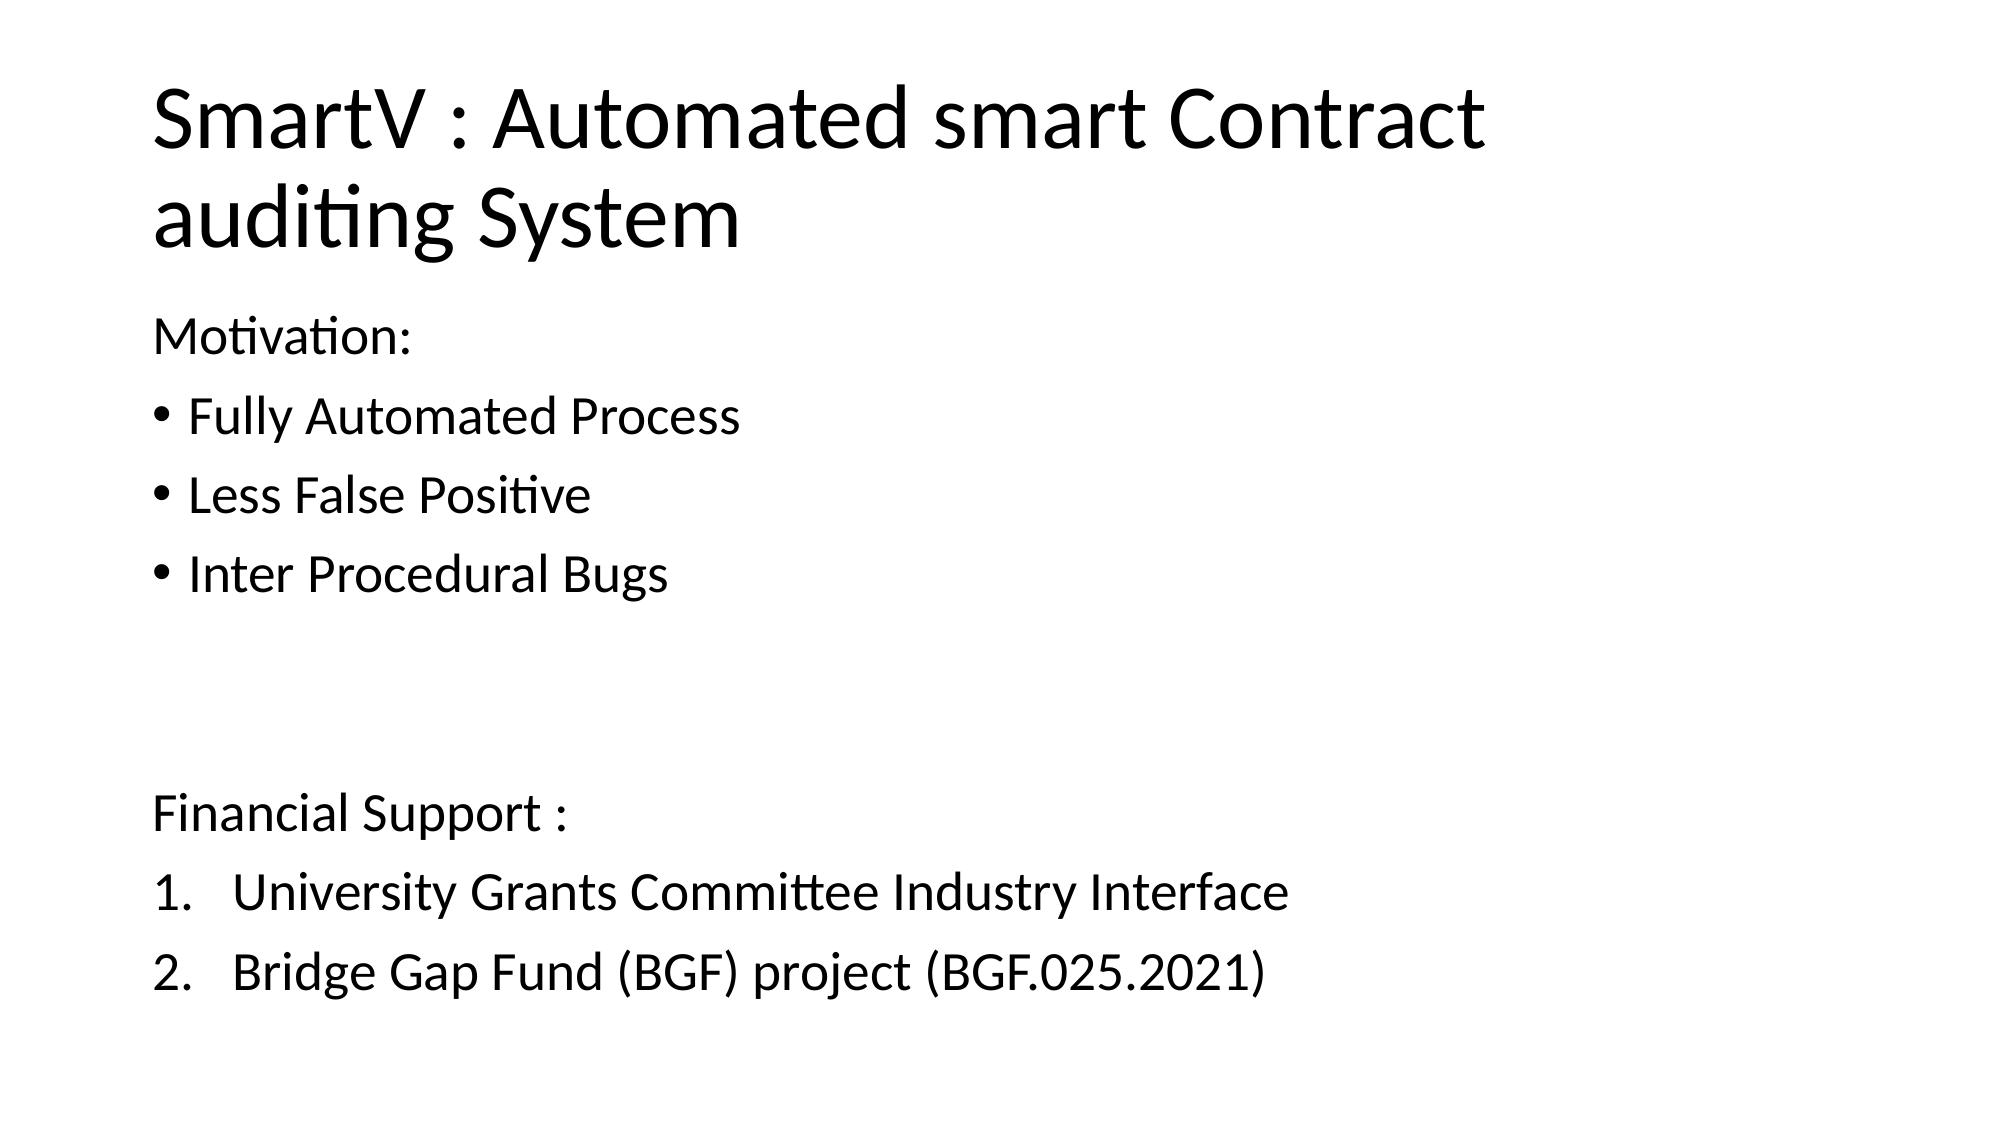

# SmartV : Automated smart Contract auditing System
Motivation:
Fully Automated Process
Less False Positive
Inter Procedural Bugs

Financial Support :
University Grants Committee Industry Interface
Bridge Gap Fund (BGF) project (BGF.025.2021)